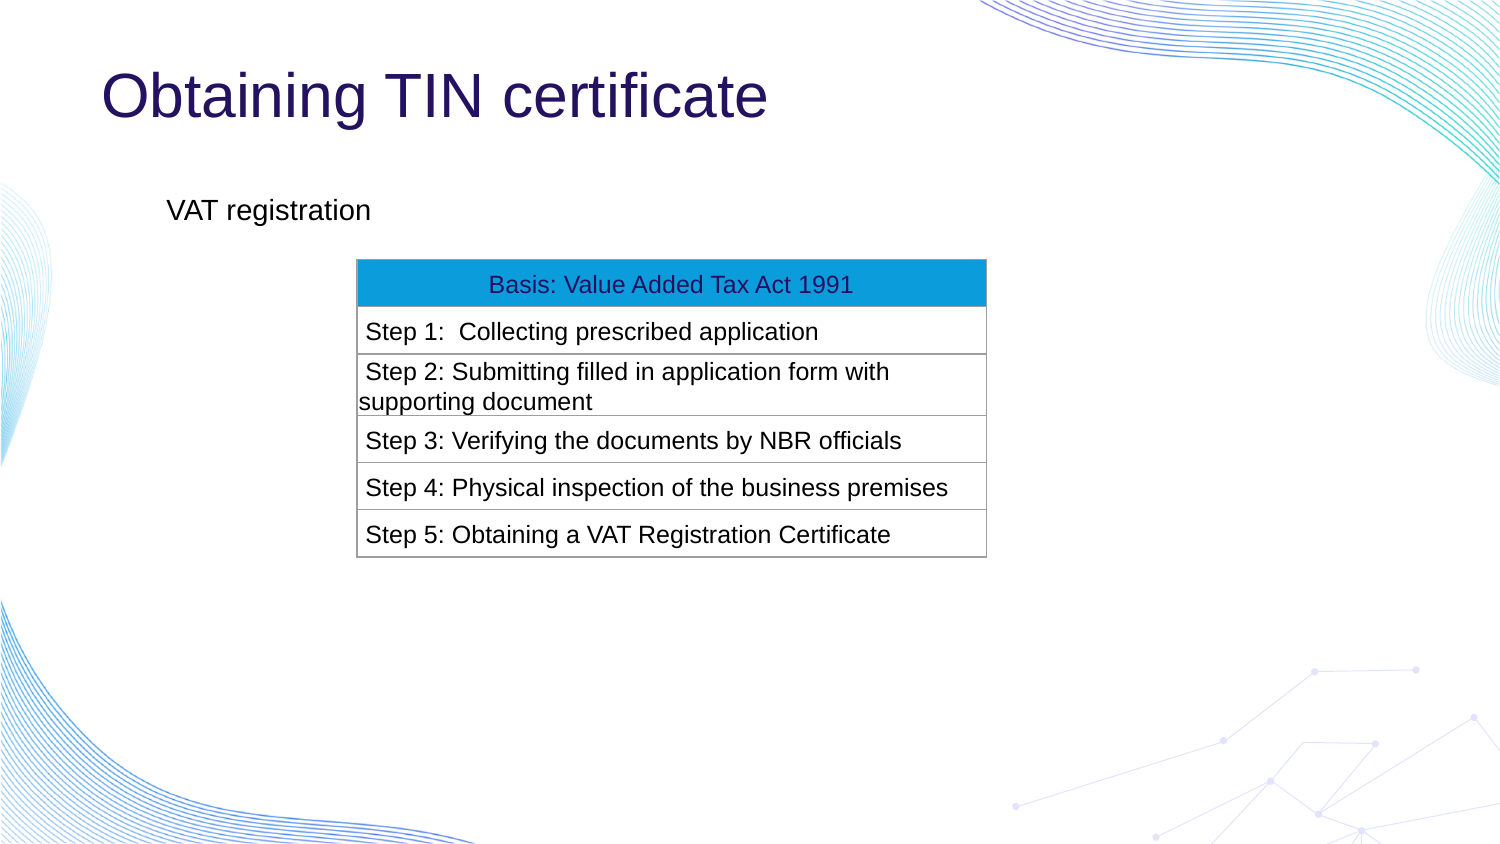

# Obtaining TIN certificate
VAT registration
| Basis: Value Added Tax Act 1991 |
| --- |
| Step 1:  Collecting prescribed application |
| Step 2: Submitting filled in application form with supporting document |
| Step 3: Verifying the documents by NBR officials |
| Step 4: Physical inspection of the business premises |
| Step 5: Obtaining a VAT Registration Certificate |